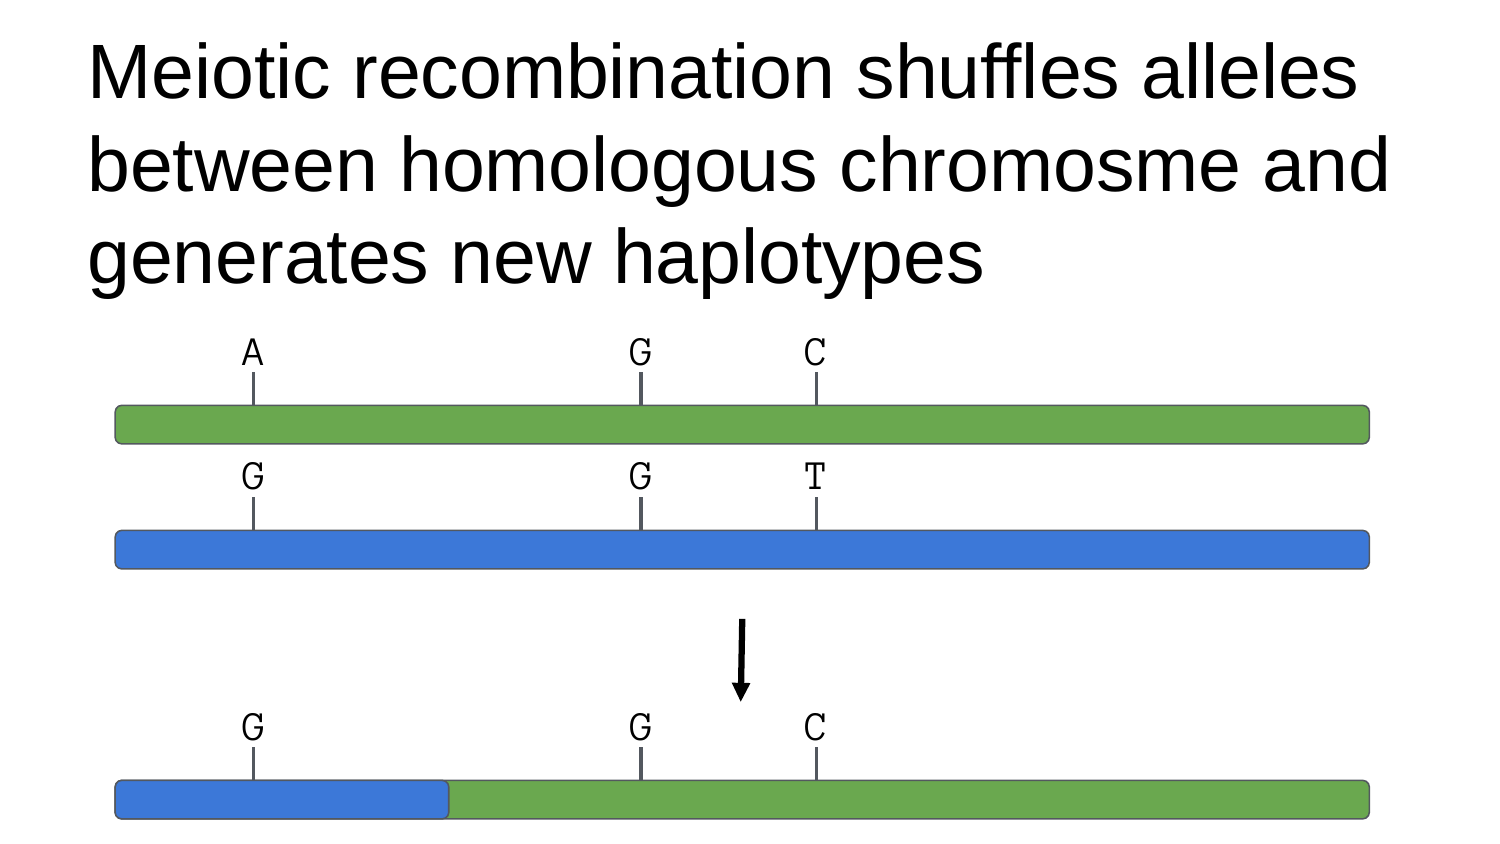

# Meiotic recombination shuffles alleles between homologous chromosme and generates new haplotypes

A
G
C

G
G
T

G
G
C